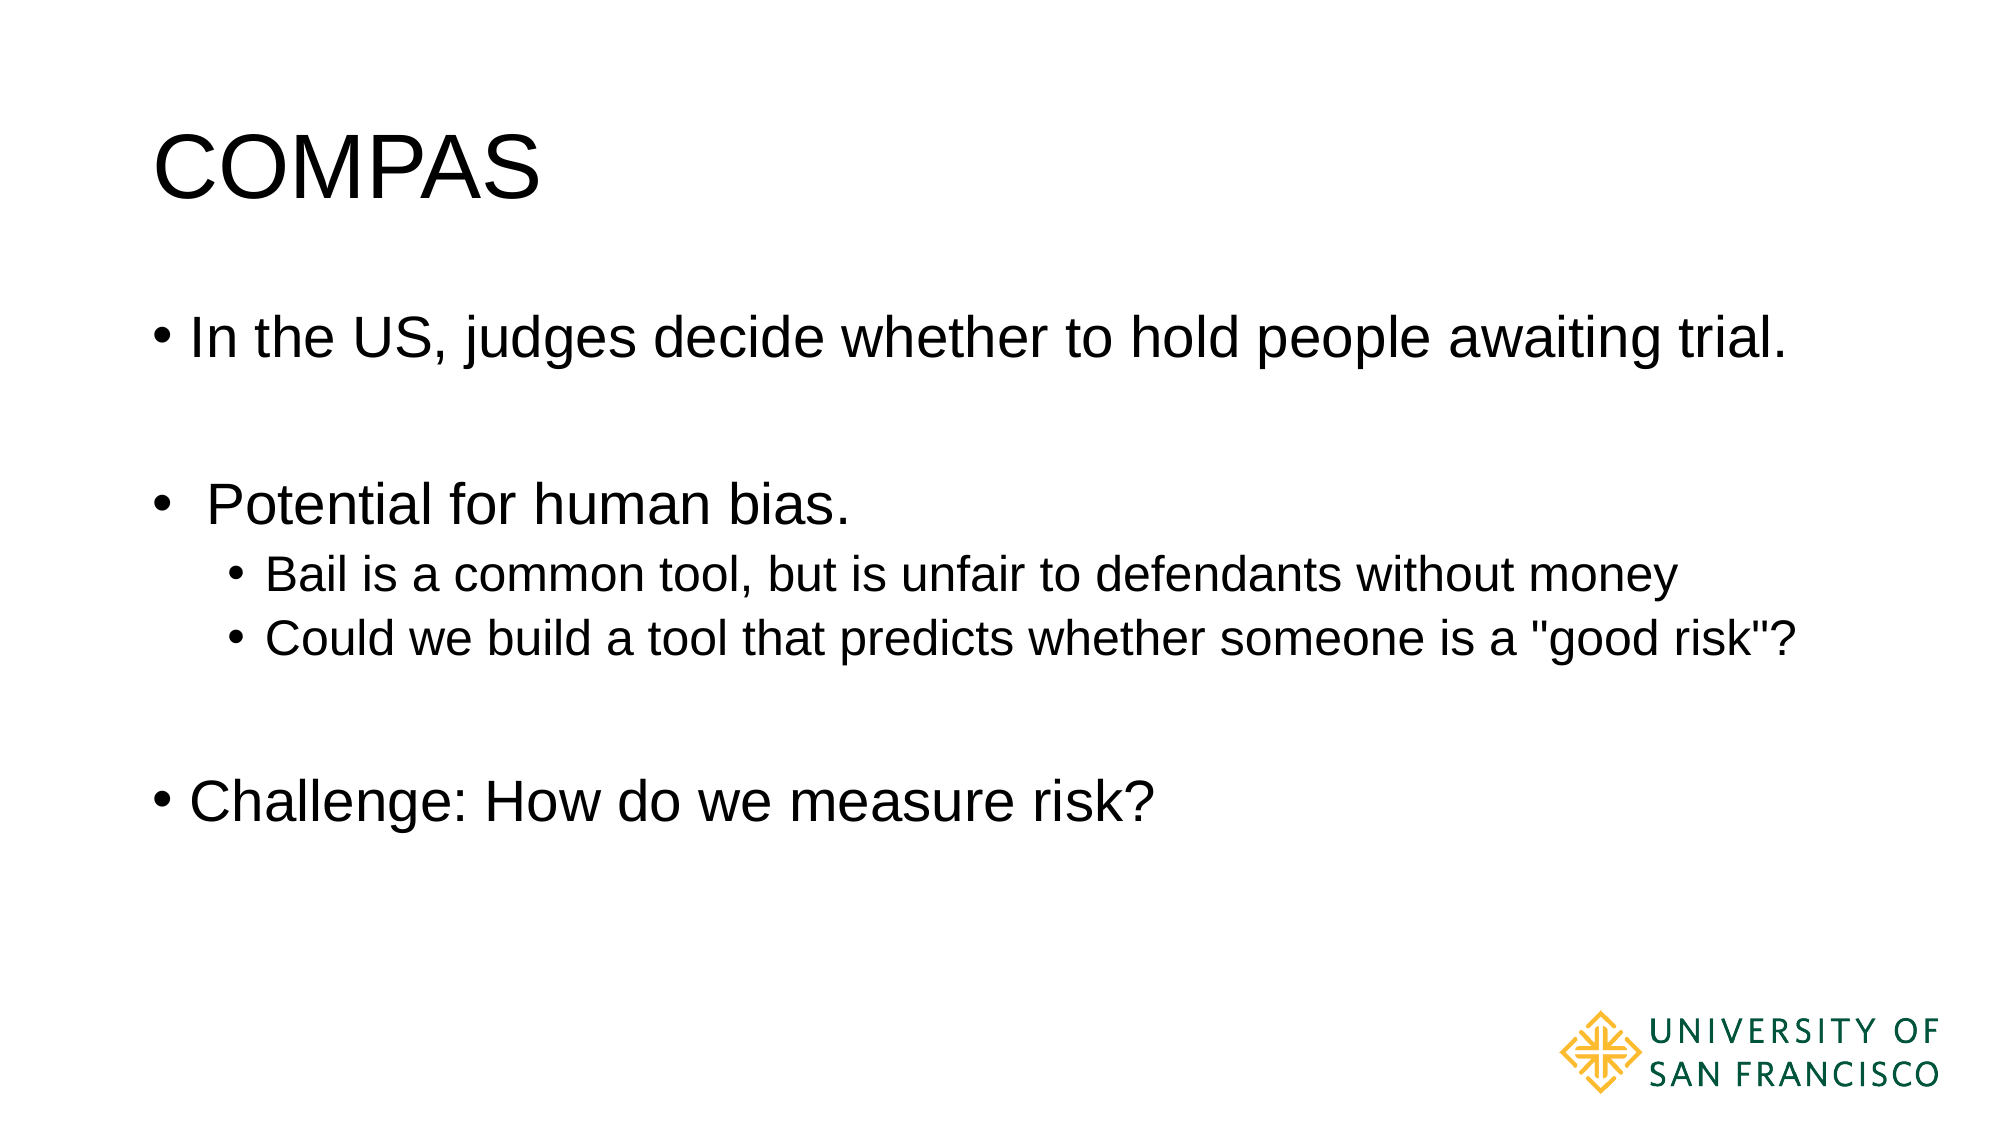

# COMPAS
In the US, judges decide whether to hold people awaiting trial.

 Potential for human bias.
Bail is a common tool, but is unfair to defendants without money
Could we build a tool that predicts whether someone is a "good risk"?

Challenge: How do we measure risk?